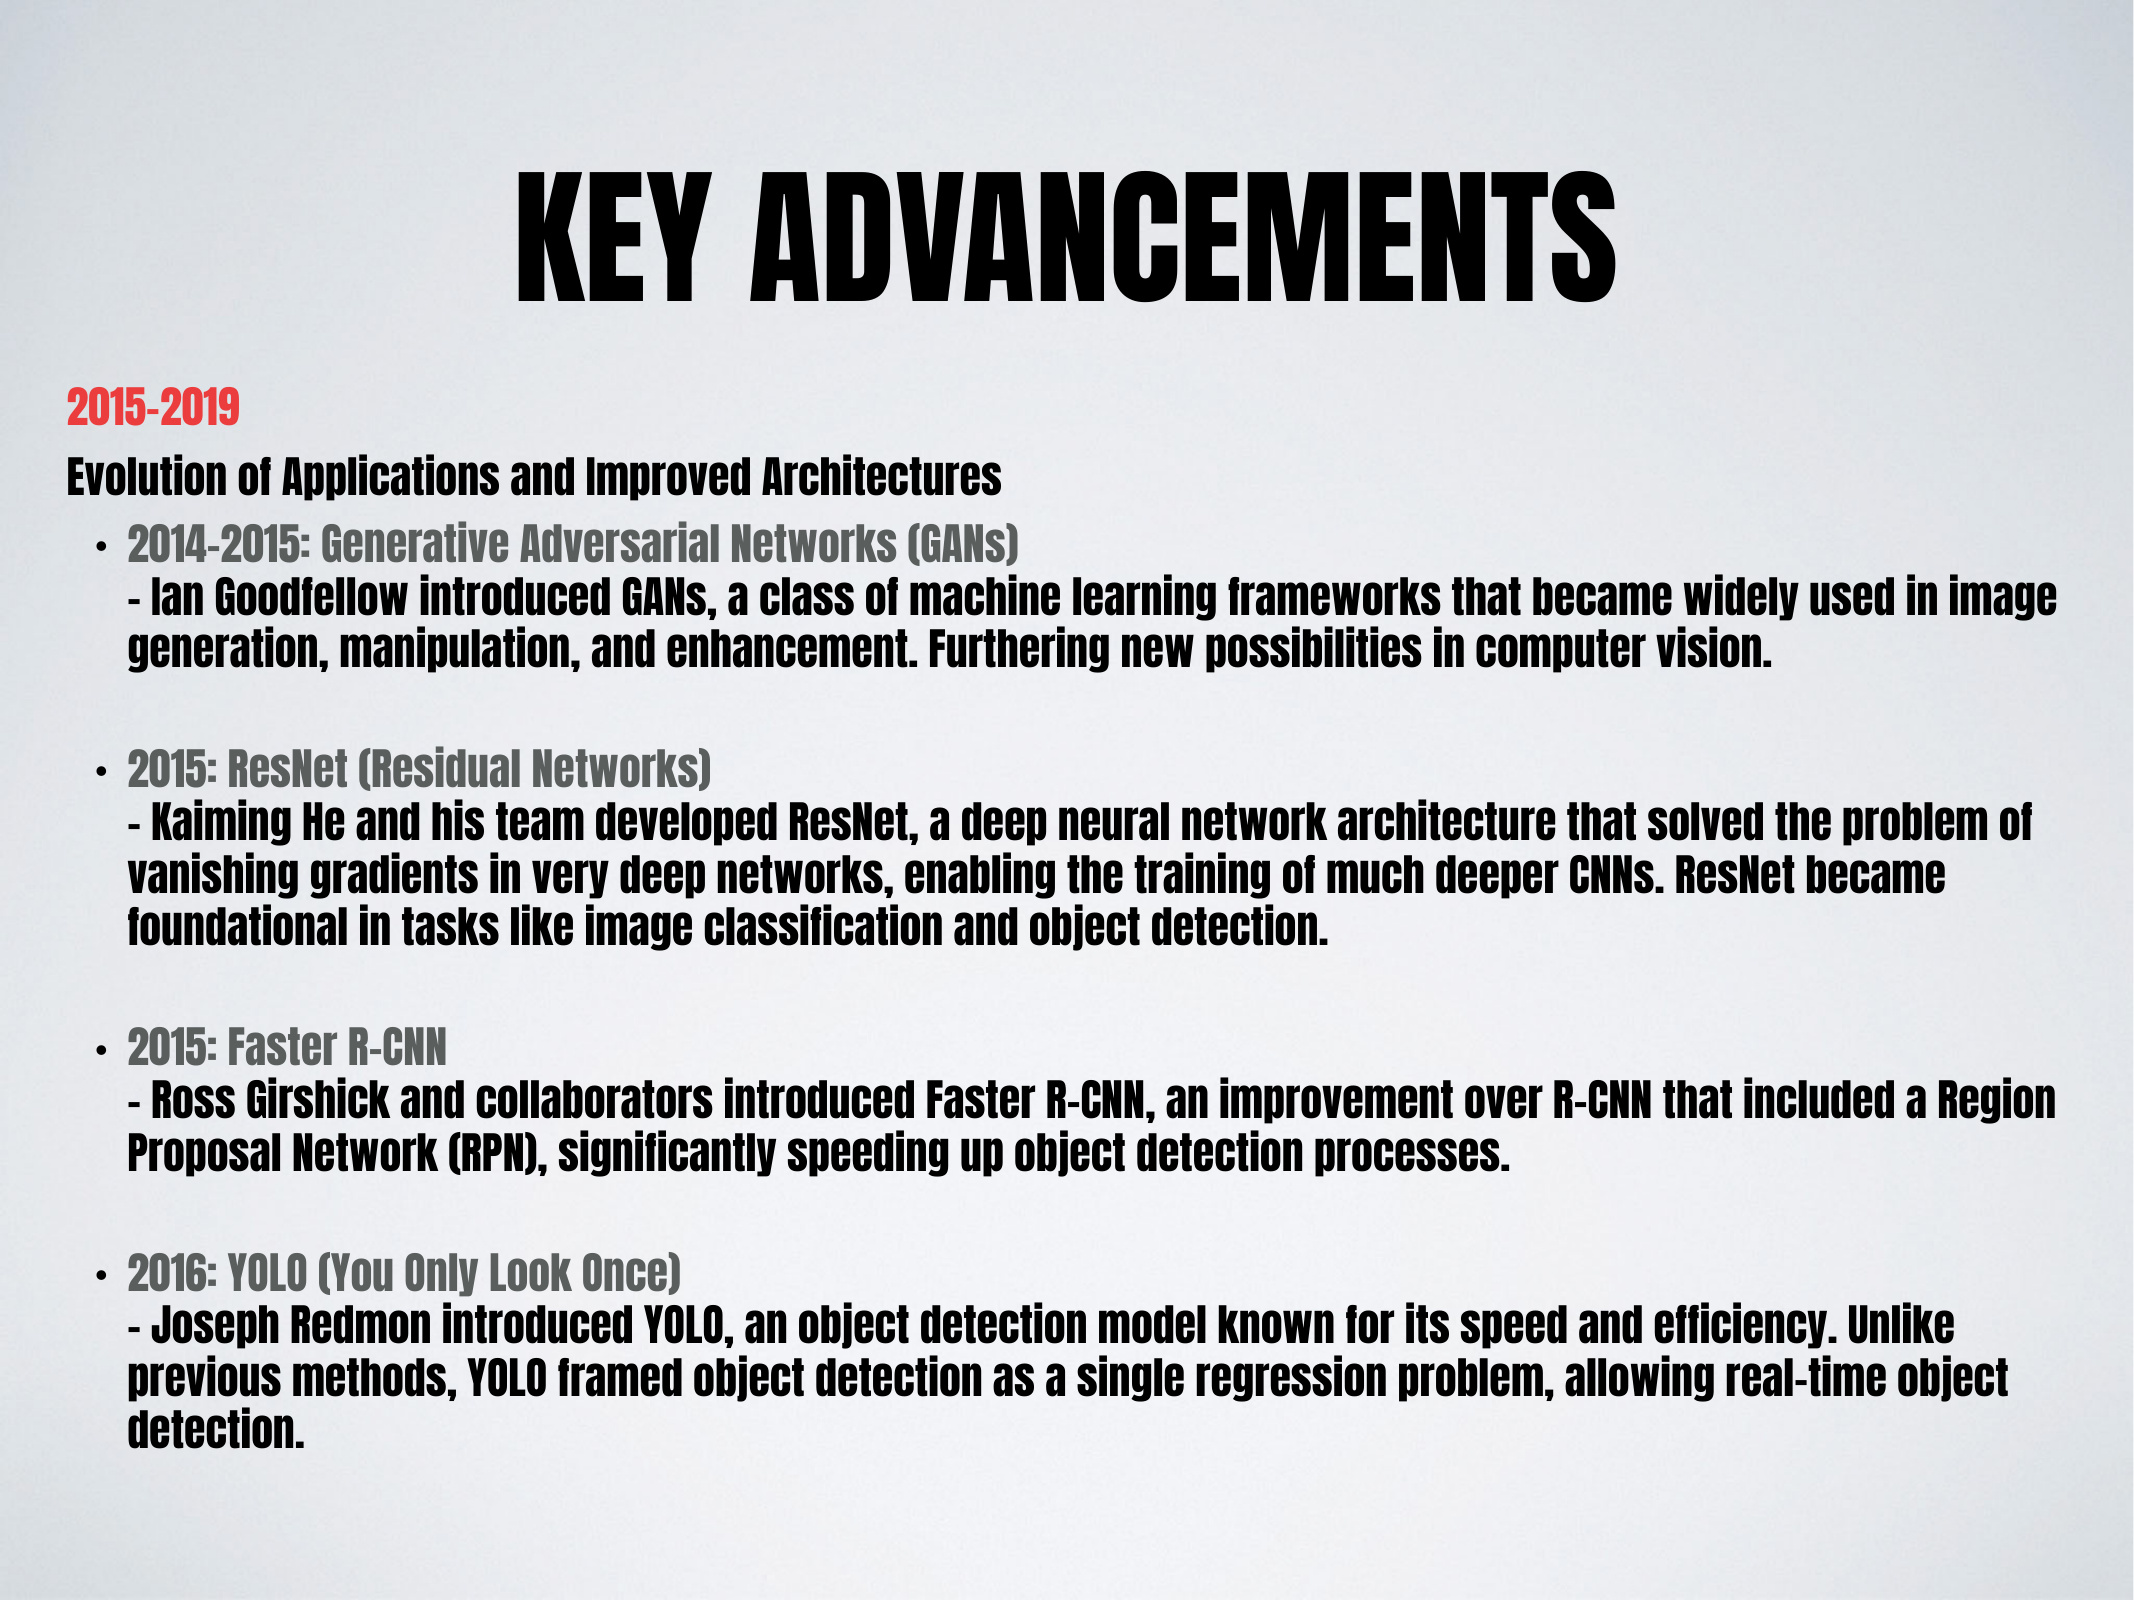

# Key advancements
2015-2019
Evolution of Applications and Improved Architectures
2014-2015: Generative Adversarial Networks (GANs)
- Ian Goodfellow introduced GANs, a class of machine learning frameworks that became widely used in image generation, manipulation, and enhancement. Furthering new possibilities in computer vision.
2015: ResNet (Residual Networks)
- Kaiming He and his team developed ResNet, a deep neural network architecture that solved the problem of vanishing gradients in very deep networks, enabling the training of much deeper CNNs. ResNet became foundational in tasks like image classification and object detection.
2015: Faster R-CNN
- Ross Girshick and collaborators introduced Faster R-CNN, an improvement over R-CNN that included a Region Proposal Network (RPN), significantly speeding up object detection processes.
2016: YOLO (You Only Look Once)
- Joseph Redmon introduced YOLO, an object detection model known for its speed and efficiency. Unlike previous methods, YOLO framed object detection as a single regression problem, allowing real-time object detection.